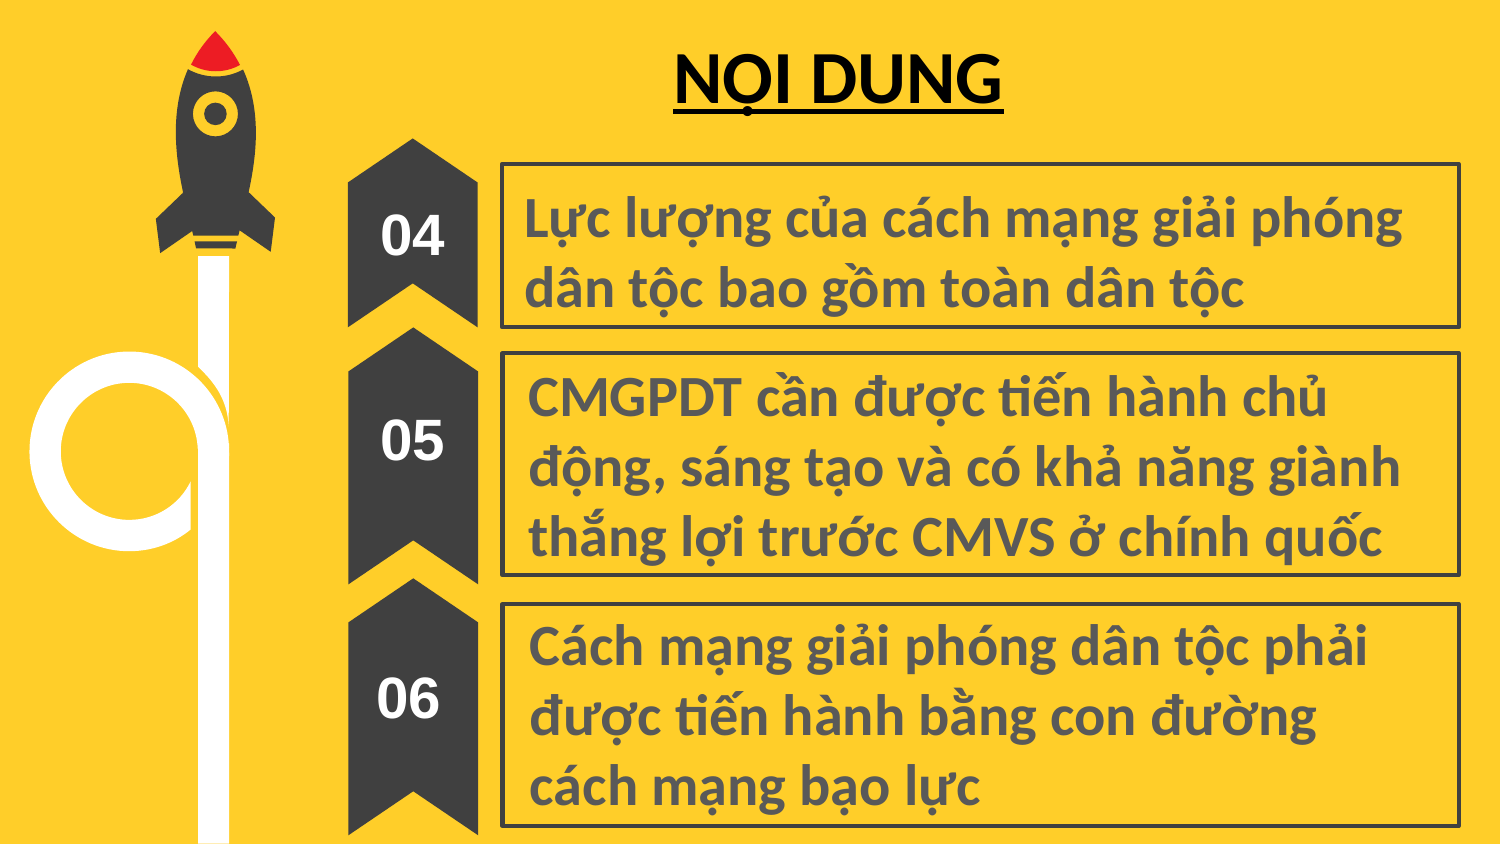

NỘI DUNG

Lực lượng của cách mạng giải phóng dân tộc bao gồm toàn dân tộc

04

CMGPDT cần được tiến hành chủ động, sáng tạo và có khả năng giành thắng lợi trước CMVS ở chính quốc

05

Cách mạng giải phóng dân tộc phải được tiến hành bằng con đường cách mạng bạo lực

06